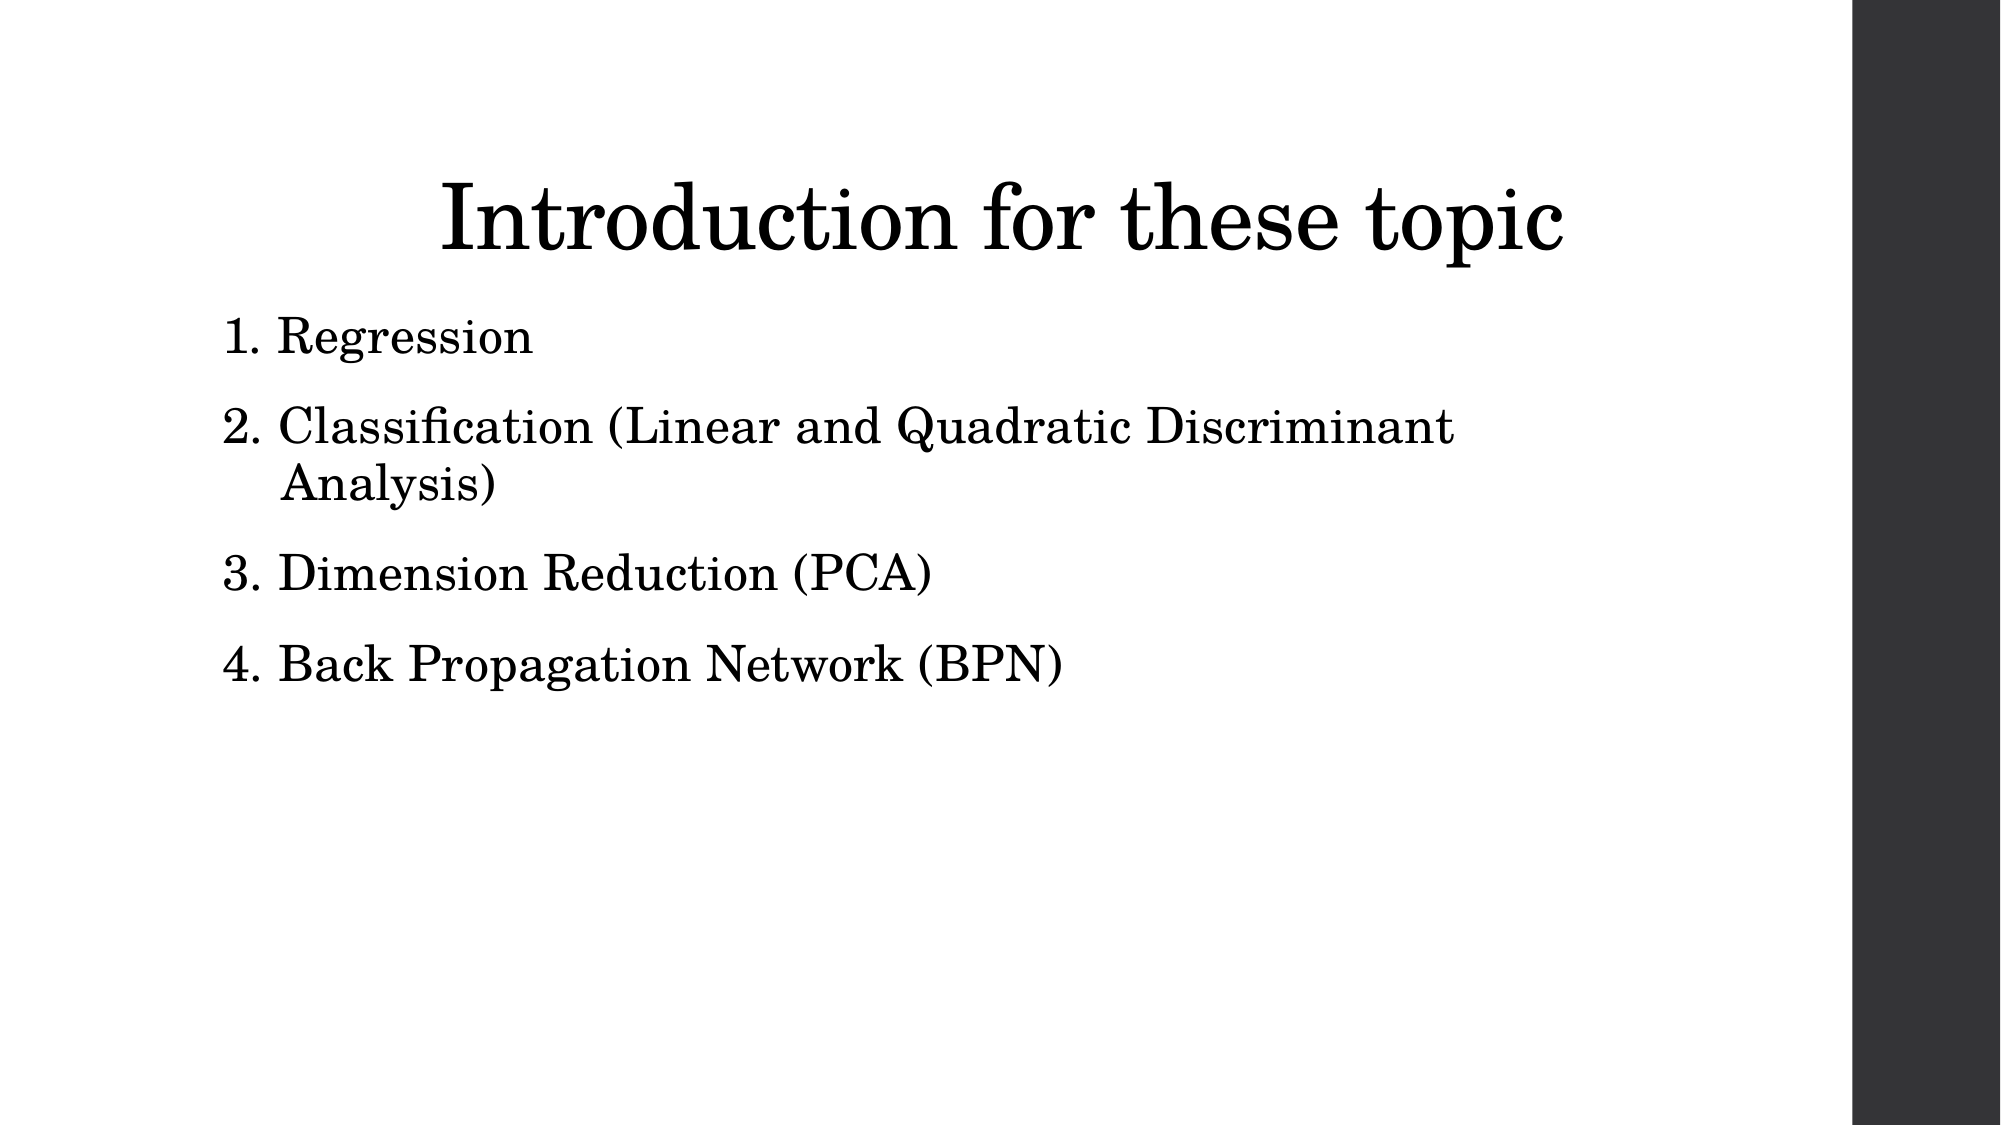

# Introduction for these topic
1. Regression
2. Classification (Linear and Quadratic Discriminant Analysis)
3. Dimension Reduction (PCA)
4. Back Propagation Network (BPN)